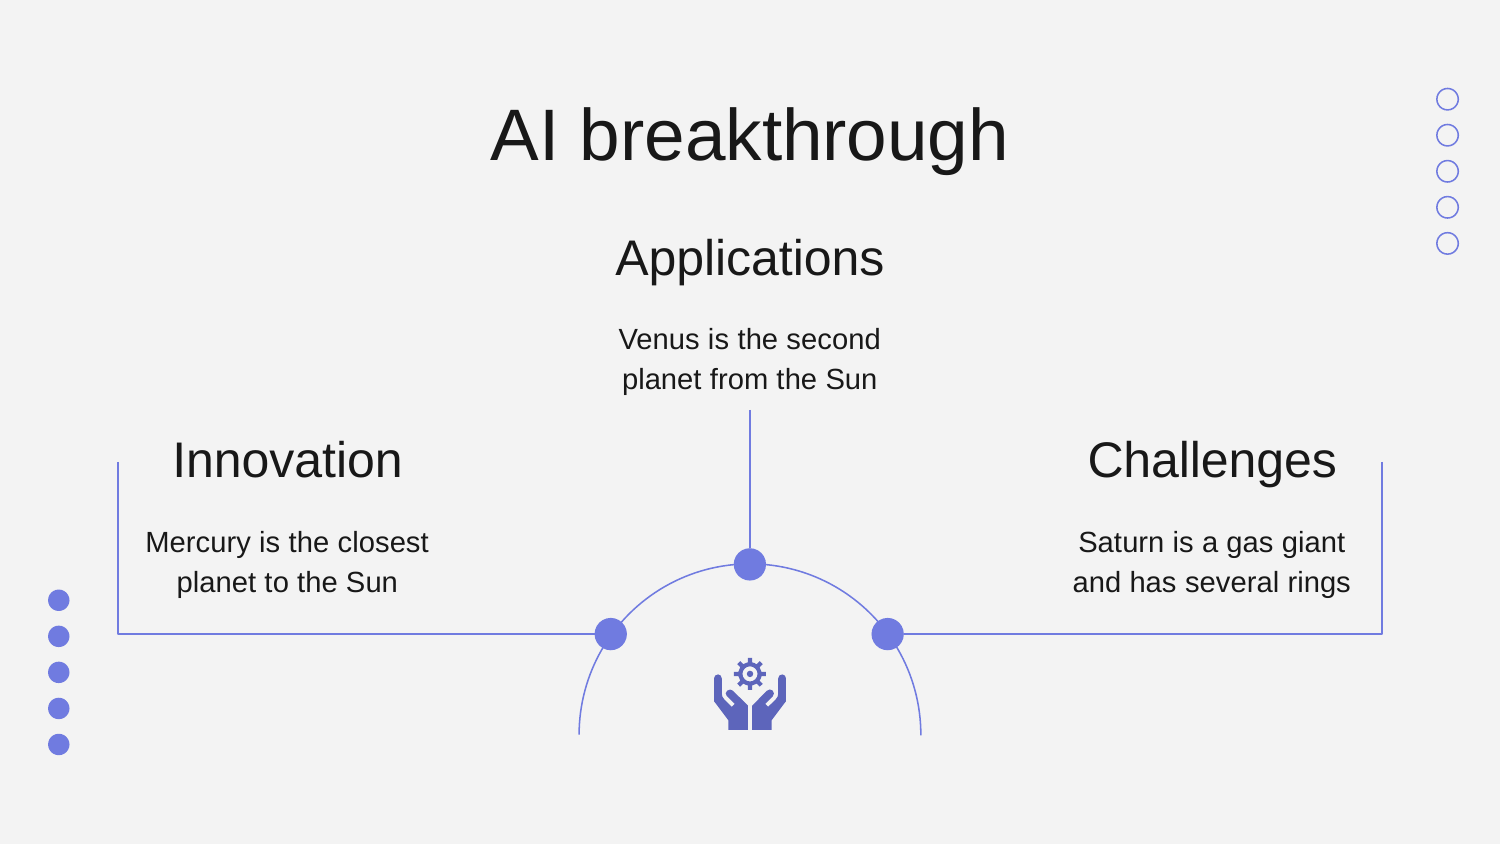

# AI breakthrough
Applications
Venus is the second planet from the Sun

Innovation
Challenges
Mercury is the closest planet to the Sun

Saturn is a gas giant and has several rings